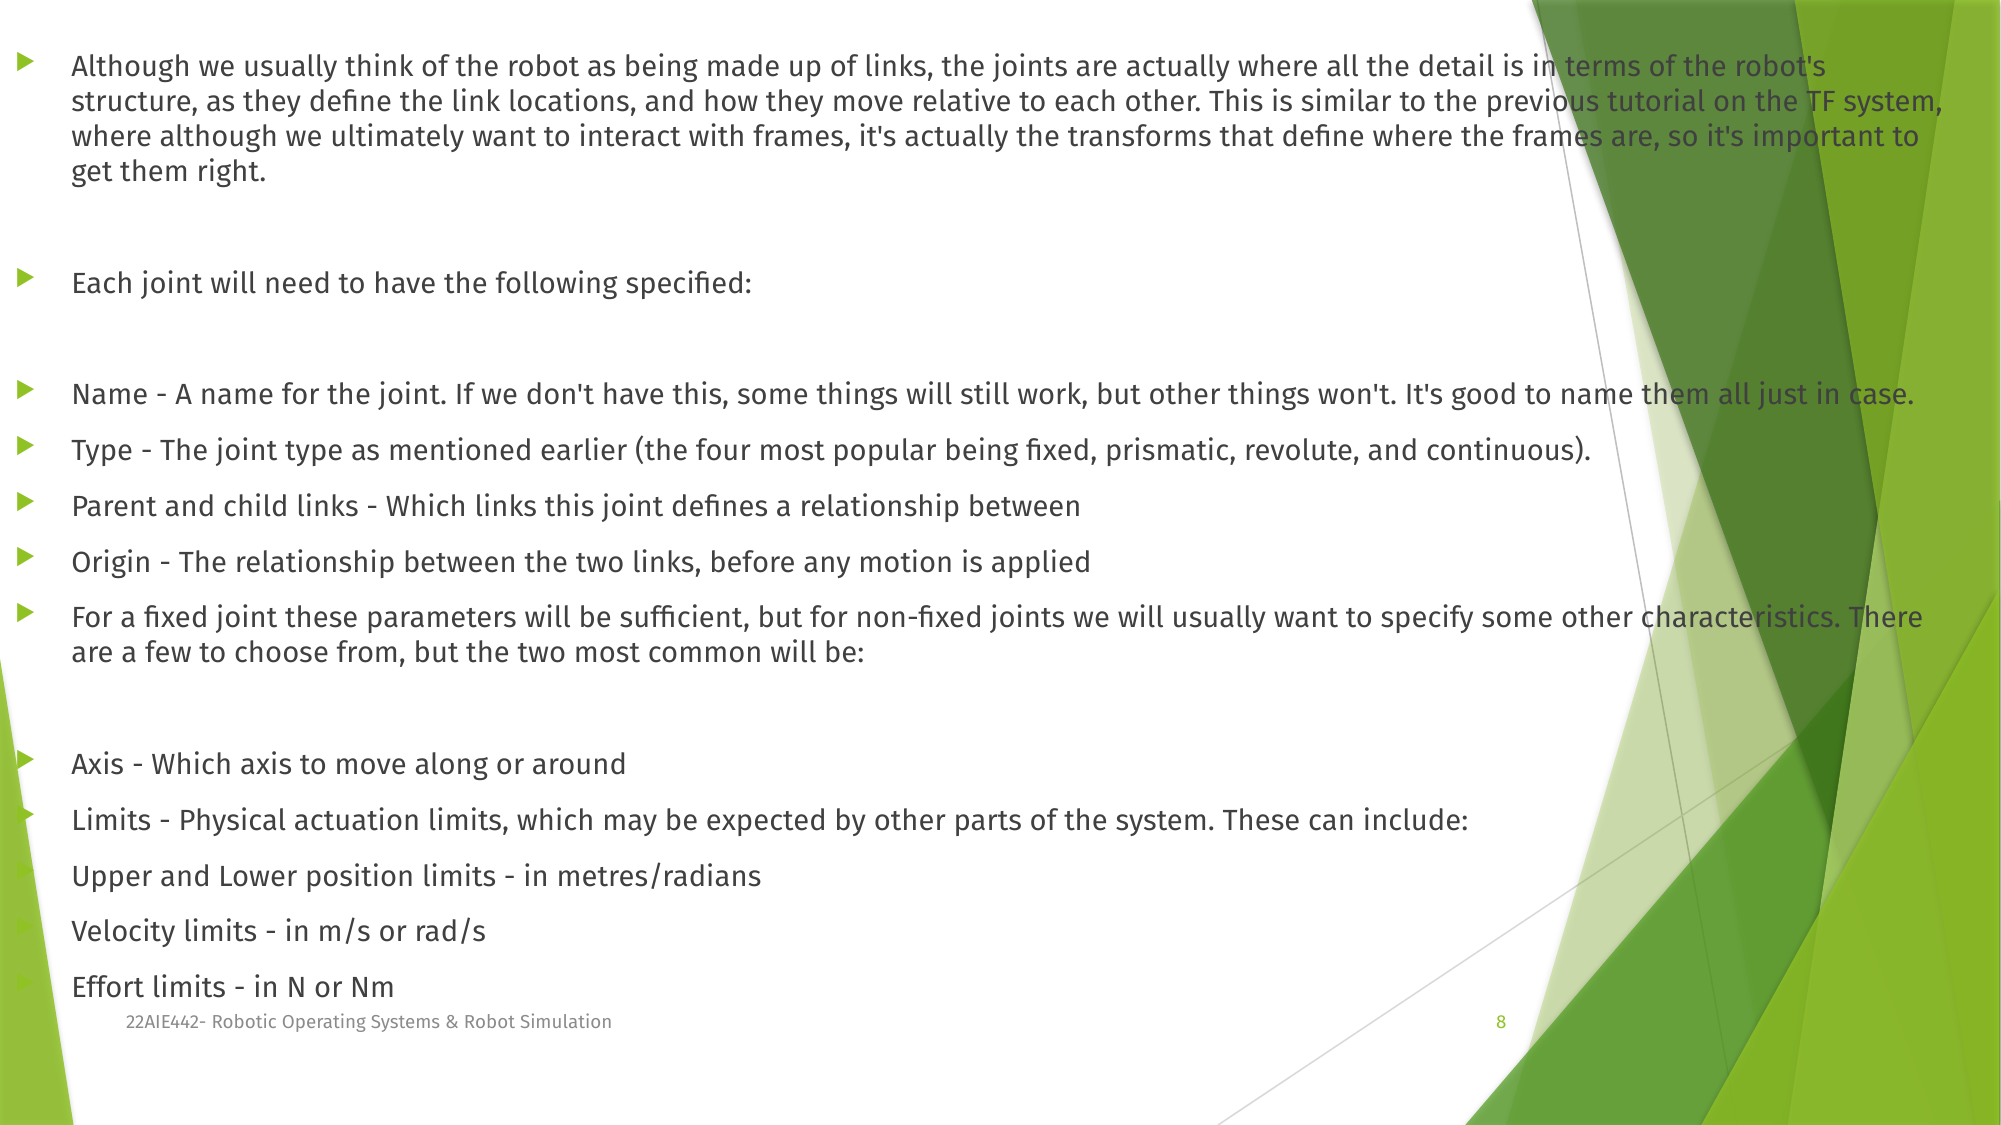

Although we usually think of the robot as being made up of links, the joints are actually where all the detail is in terms of the robot's structure, as they define the link locations, and how they move relative to each other. This is similar to the previous tutorial on the TF system, where although we ultimately want to interact with frames, it's actually the transforms that define where the frames are, so it's important to get them right.

Each joint will need to have the following specified:

Name - A name for the joint. If we don't have this, some things will still work, but other things won't. It's good to name them all just in case.
Type - The joint type as mentioned earlier (the four most popular being fixed, prismatic, revolute, and continuous).
Parent and child links - Which links this joint defines a relationship between
Origin - The relationship between the two links, before any motion is applied
For a fixed joint these parameters will be sufficient, but for non-fixed joints we will usually want to specify some other characteristics. There are a few to choose from, but the two most common will be:

Axis - Which axis to move along or around
Limits - Physical actuation limits, which may be expected by other parts of the system. These can include:
Upper and Lower position limits - in metres/radians
Velocity limits - in m/s or rad/s
Effort limits - in N or Nm
# f
22AIE442- Robotic Operating Systems & Robot Simulation
8